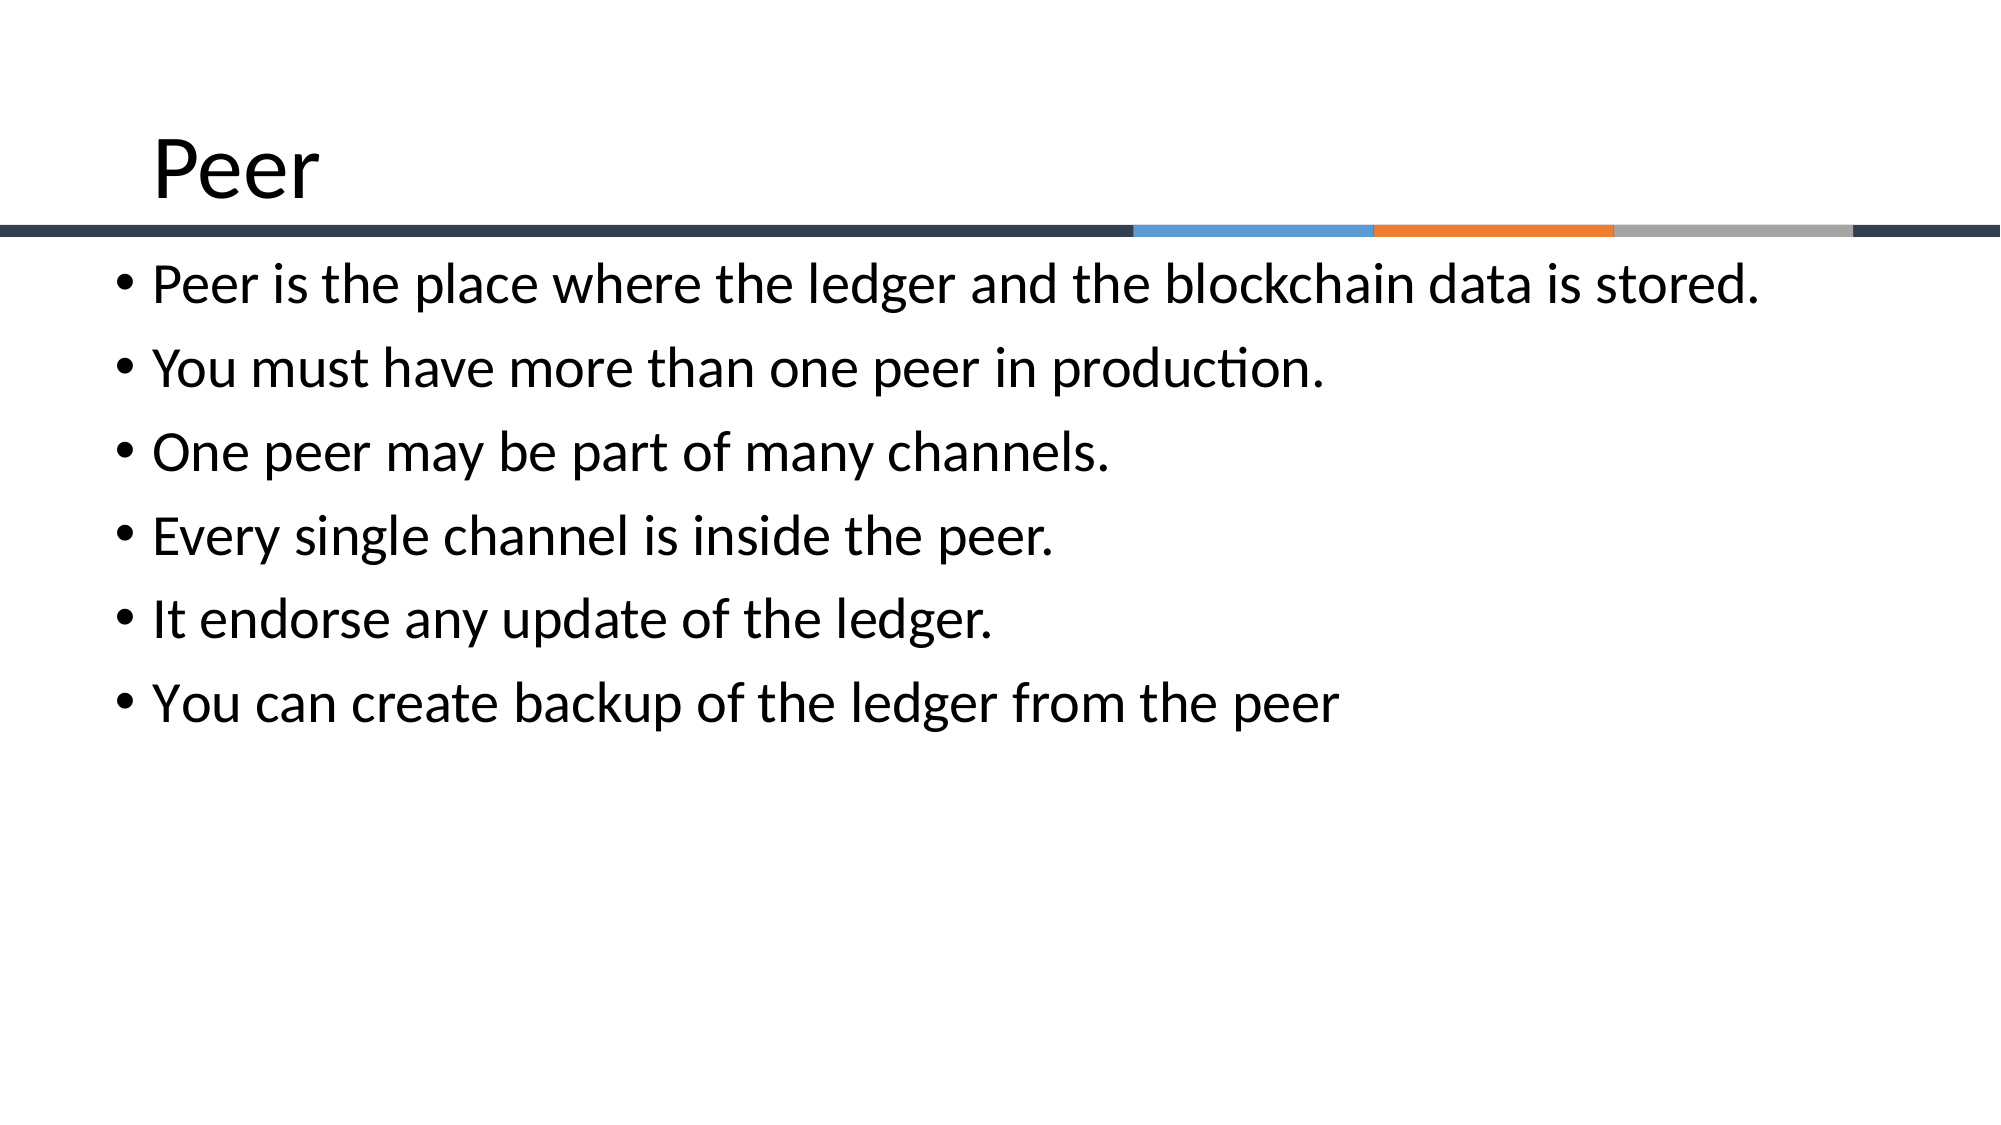

# Peer
Peer is the place where the ledger and the blockchain data is stored.
You must have more than one peer in production.
One peer may be part of many channels.
Every single channel is inside the peer.
It endorse any update of the ledger.
You can create backup of the ledger from the peer